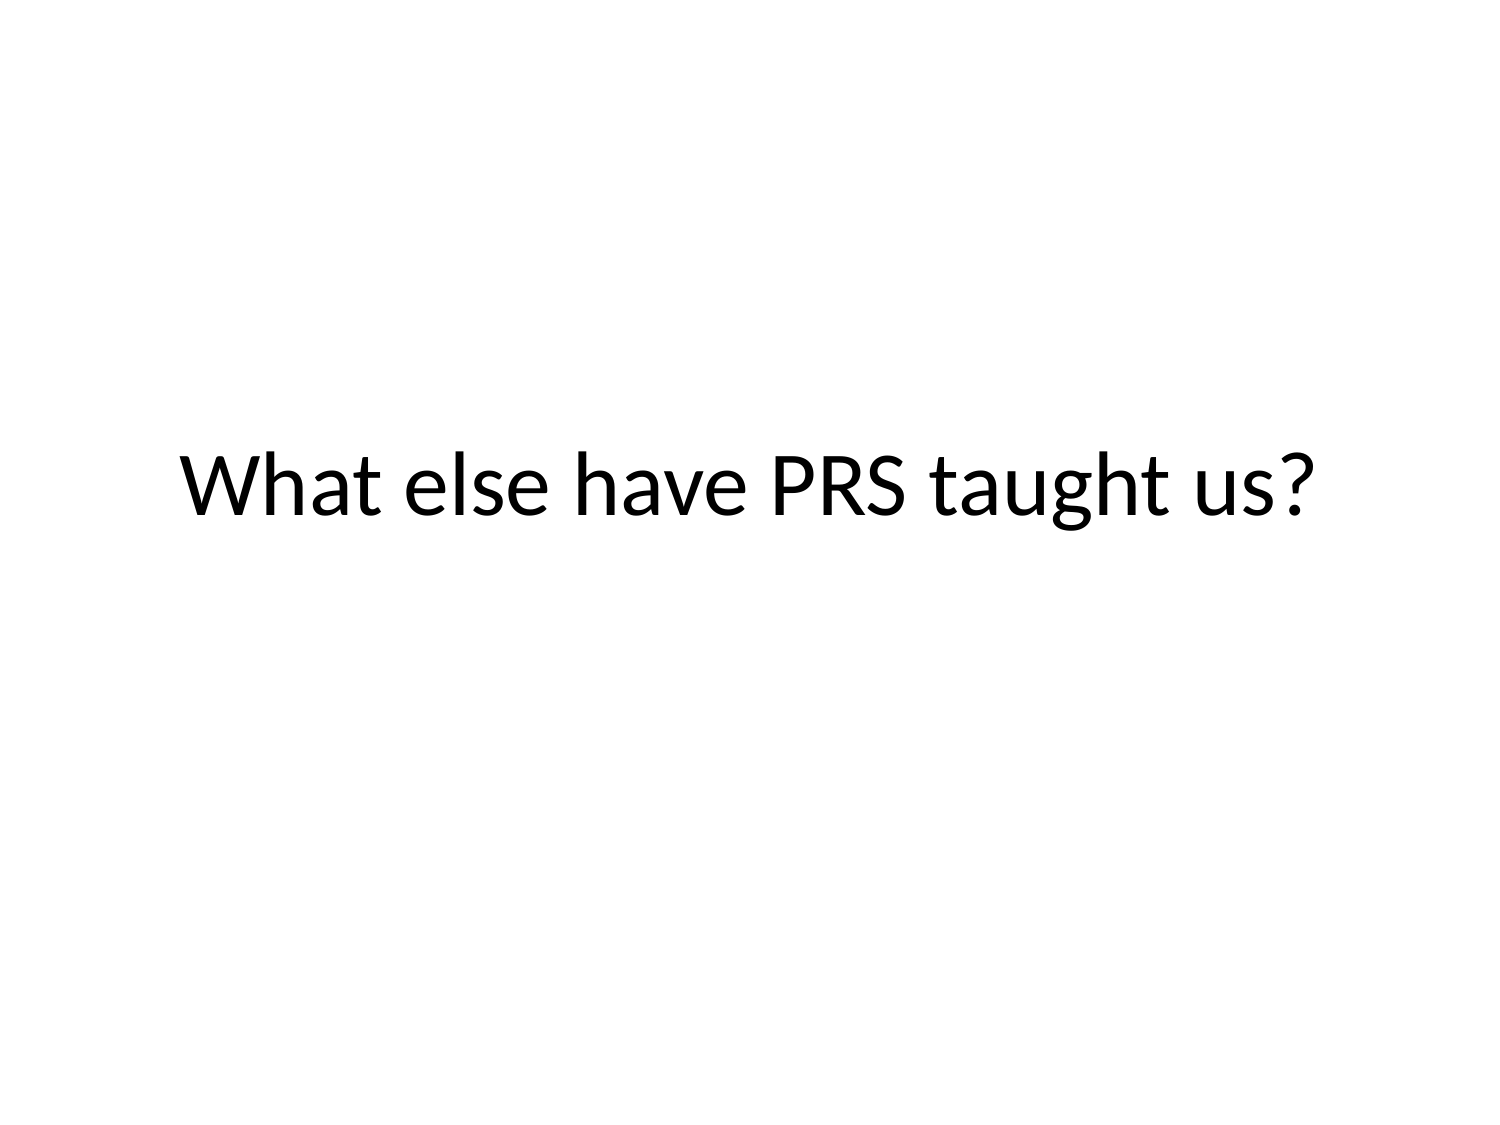

# What else have PRS taught us?